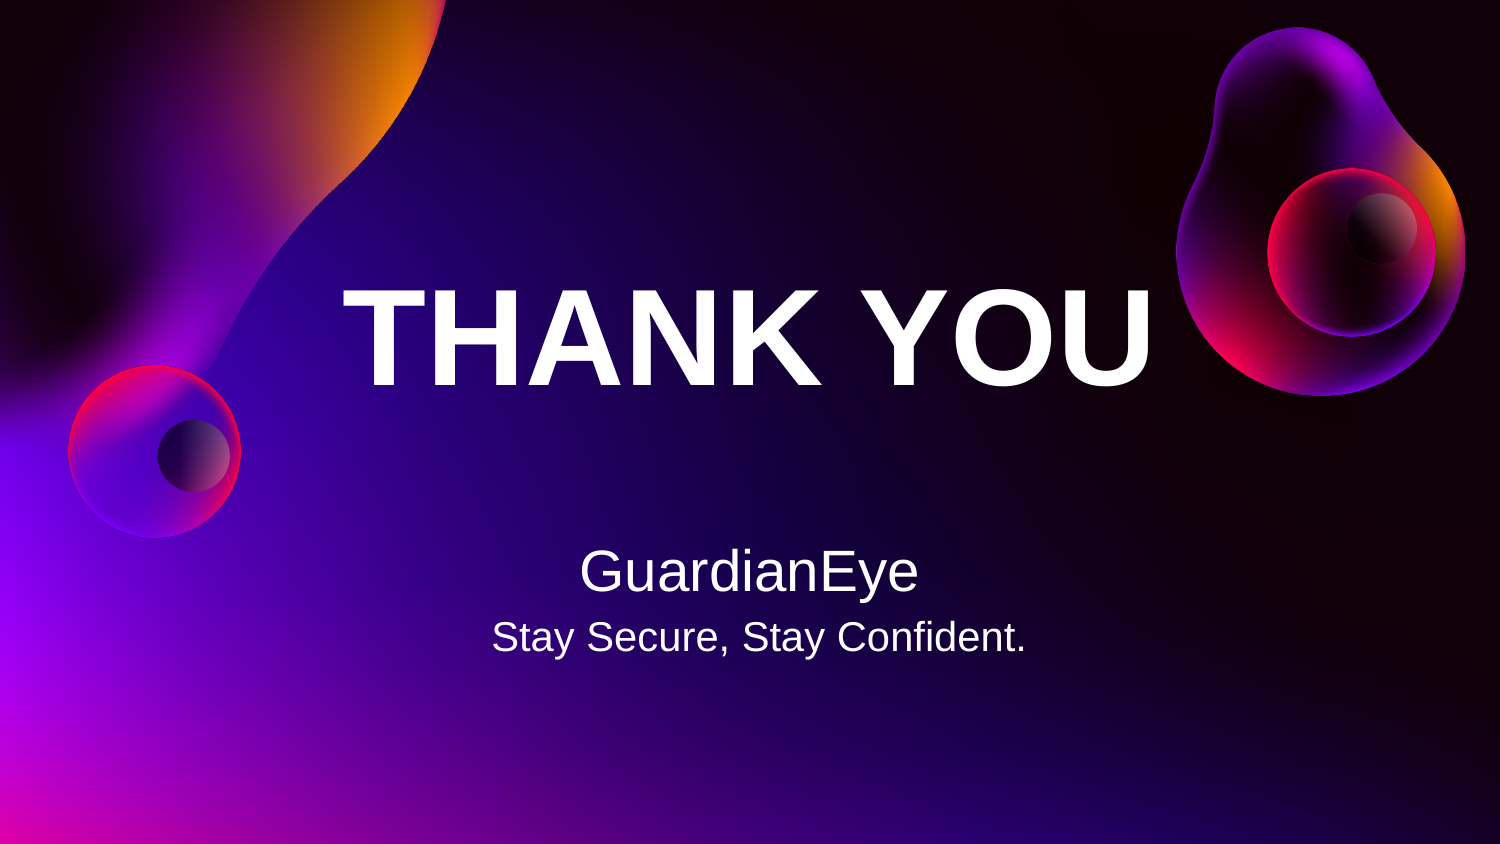

# THANK YOU
GuardianEye
Stay Secure, Stay Confident.